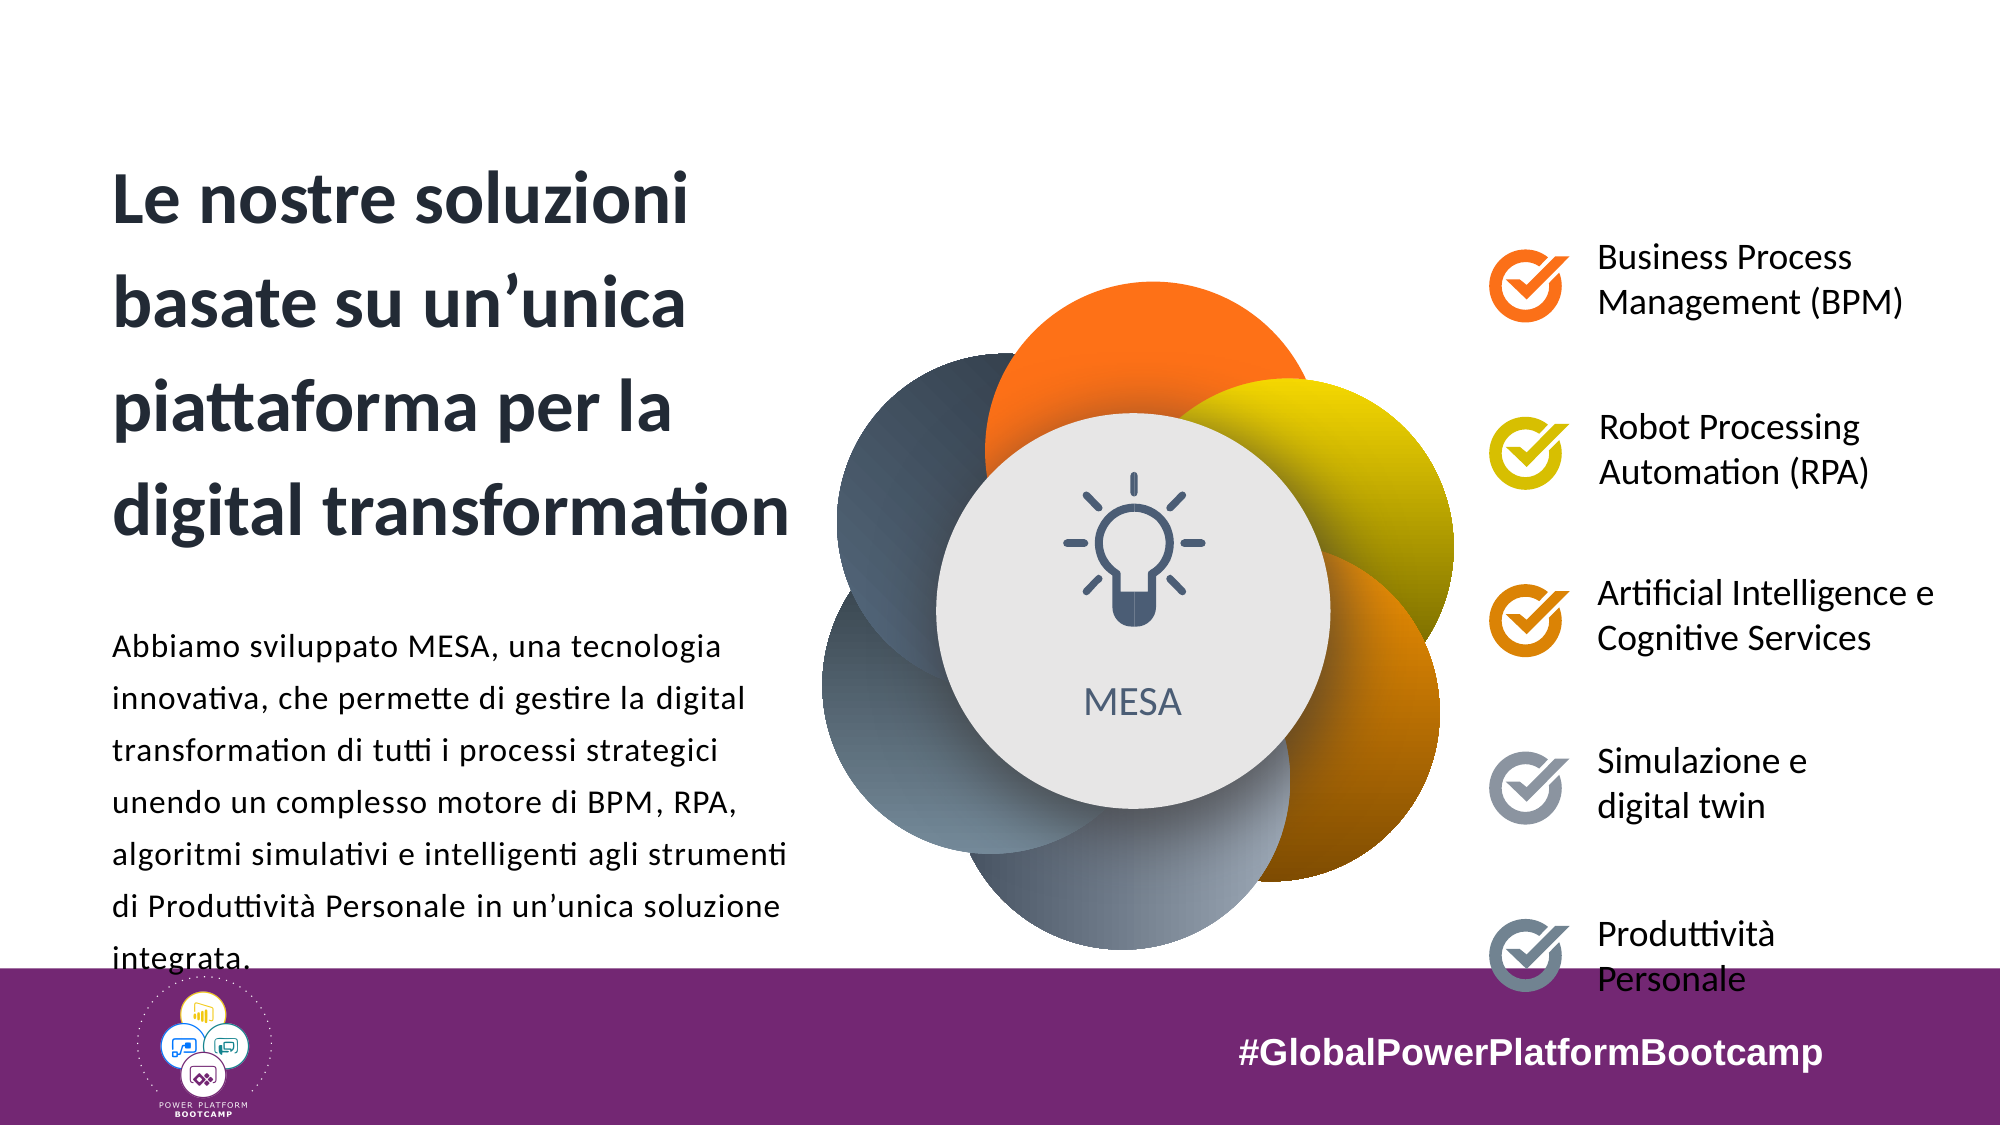

Le nostre soluzioni basate su un’unica piattaforma per la digital transformation
Business Process Management (BPM)

Robot Processing
Automation (RPA)

Artificial Intelligence e Cognitive Services

Abbiamo sviluppato MESA, una tecnologia innovativa, che permette di gestire la digital transformation di tutti i processi strategici unendo un complesso motore di BPM, RPA, algoritmi simulativi e intelligenti agli strumenti di Produttività Personale in un’unica soluzione integrata.

MESA
Simulazione e digital twin

Produttività Personale